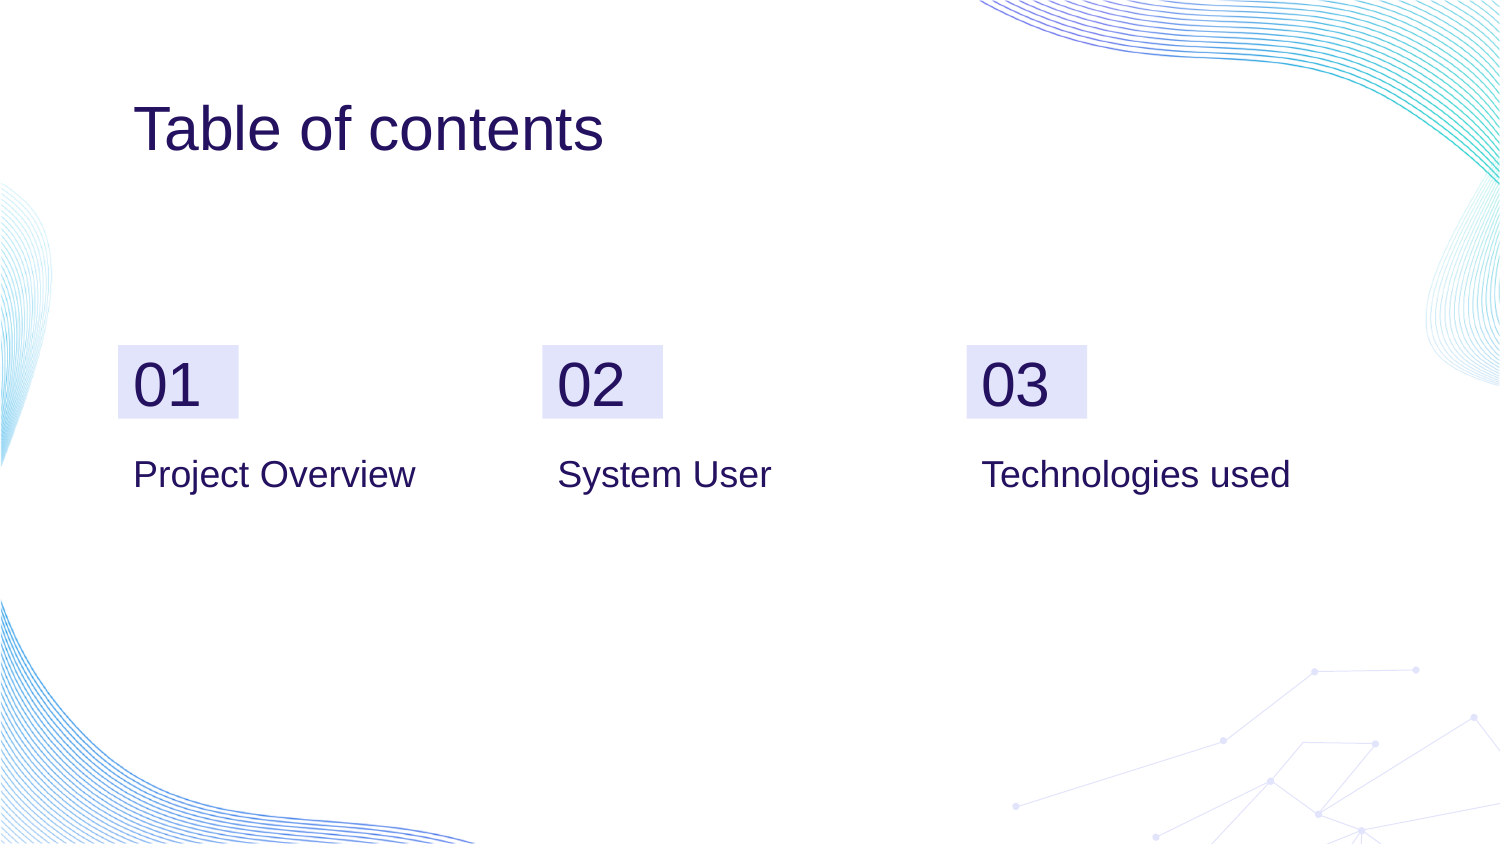

# Table of contents
01
02
03
Project Overview
System User
Technologies used